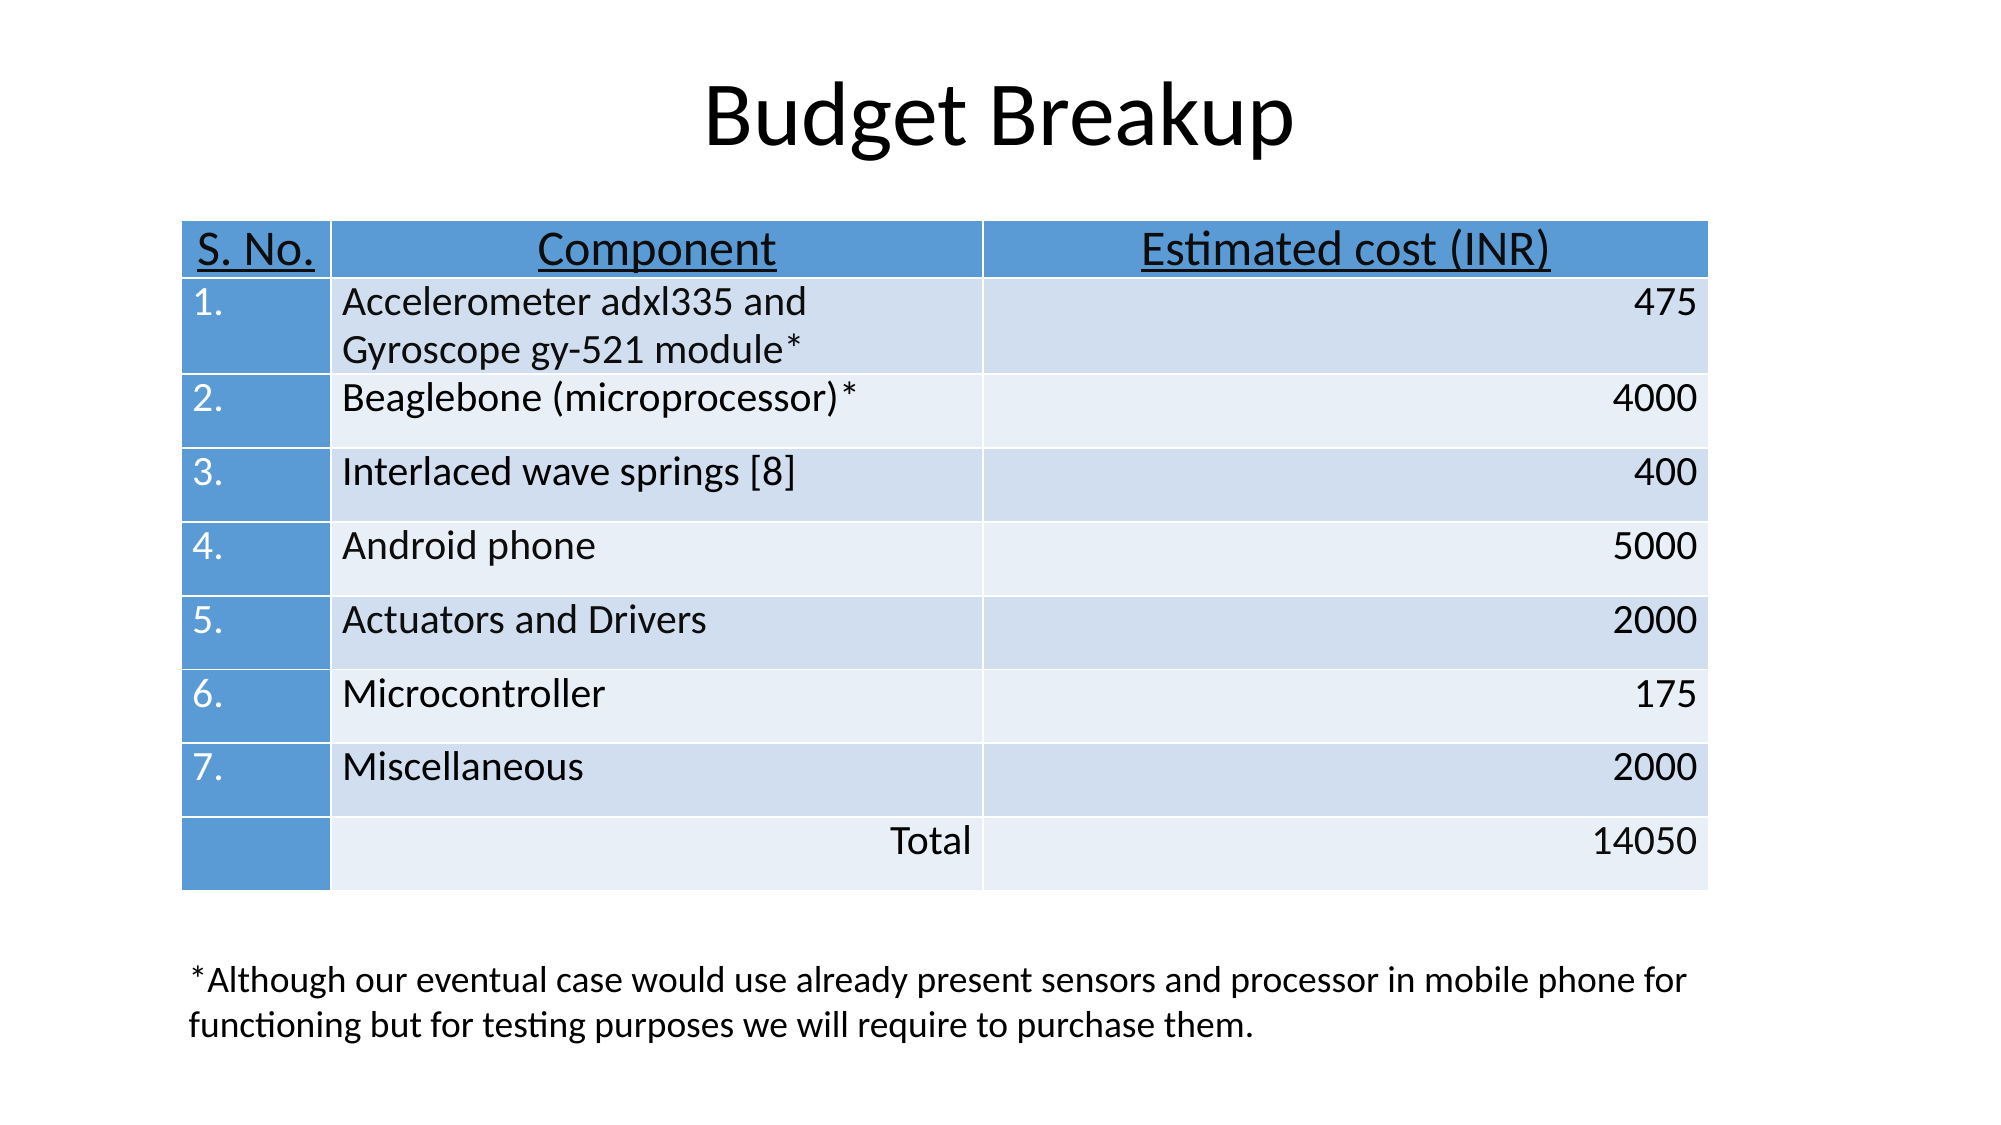

# Budget Breakup
| S. No. | Component | Estimated cost (INR) |
| --- | --- | --- |
| 1. | Accelerometer adxl335 and Gyroscope gy-521 module\* | 475 |
| 2. | Beaglebone (microprocessor)\* | 4000 |
| 3. | Interlaced wave springs [8] | 400 |
| 4. | Android phone | 5000 |
| 5. | Actuators and Drivers | 2000 |
| 6. | Microcontroller | 175 |
| 7. | Miscellaneous | 2000 |
|  | Total | 14050 |
*Although our eventual case would use already present sensors and processor in mobile phone for functioning but for testing purposes we will require to purchase them.